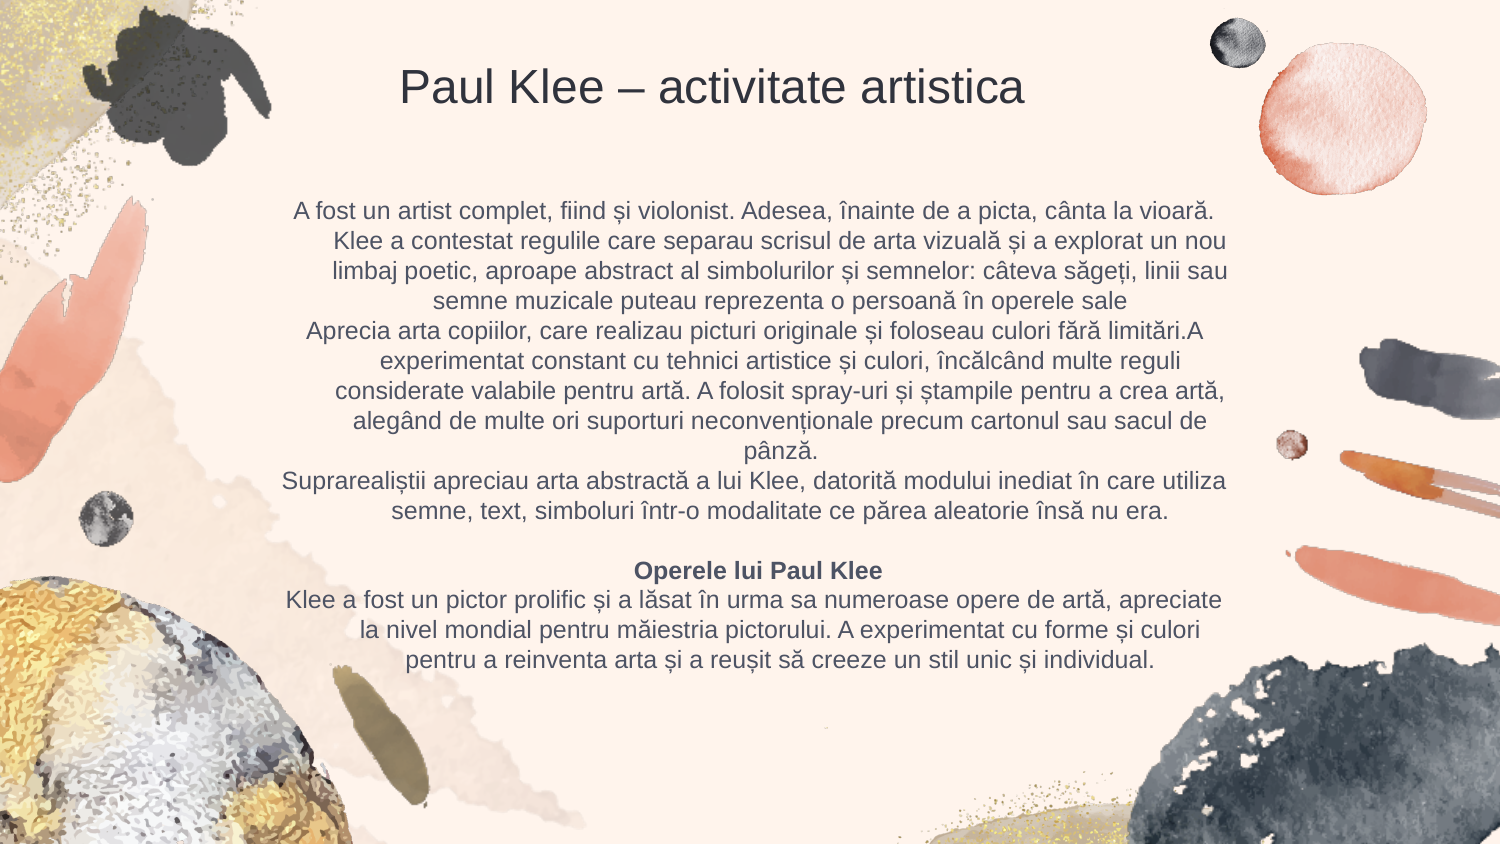

# Paul Klee – activitate artistica
A fost un artist complet, fiind și violonist. Adesea, înainte de a picta, cânta la vioară. Klee a contestat regulile care separau scrisul de arta vizuală și a explorat un nou limbaj poetic, aproape abstract al simbolurilor și semnelor: câteva săgeți, linii sau semne muzicale puteau reprezenta o persoană în operele sale
Aprecia arta copiilor, care realizau picturi originale și foloseau culori fără limitări.A experimentat constant cu tehnici artistice și culori, încălcând multe reguli considerate valabile pentru artă. A folosit spray-uri și ștampile pentru a crea artă, alegând de multe ori suporturi neconvenționale precum cartonul sau sacul de pânză.
Suprarealiștii apreciau arta abstractă a lui Klee, datorită modului inediat în care utiliza semne, text, simboluri într-o modalitate ce părea aleatorie însă nu era.

 Operele lui Paul Klee
Klee a fost un pictor prolific și a lăsat în urma sa numeroase opere de artă, apreciate la nivel mondial pentru măiestria pictorului. A experimentat cu forme și culori pentru a reinventa arta și a reușit să creeze un stil unic și individual.